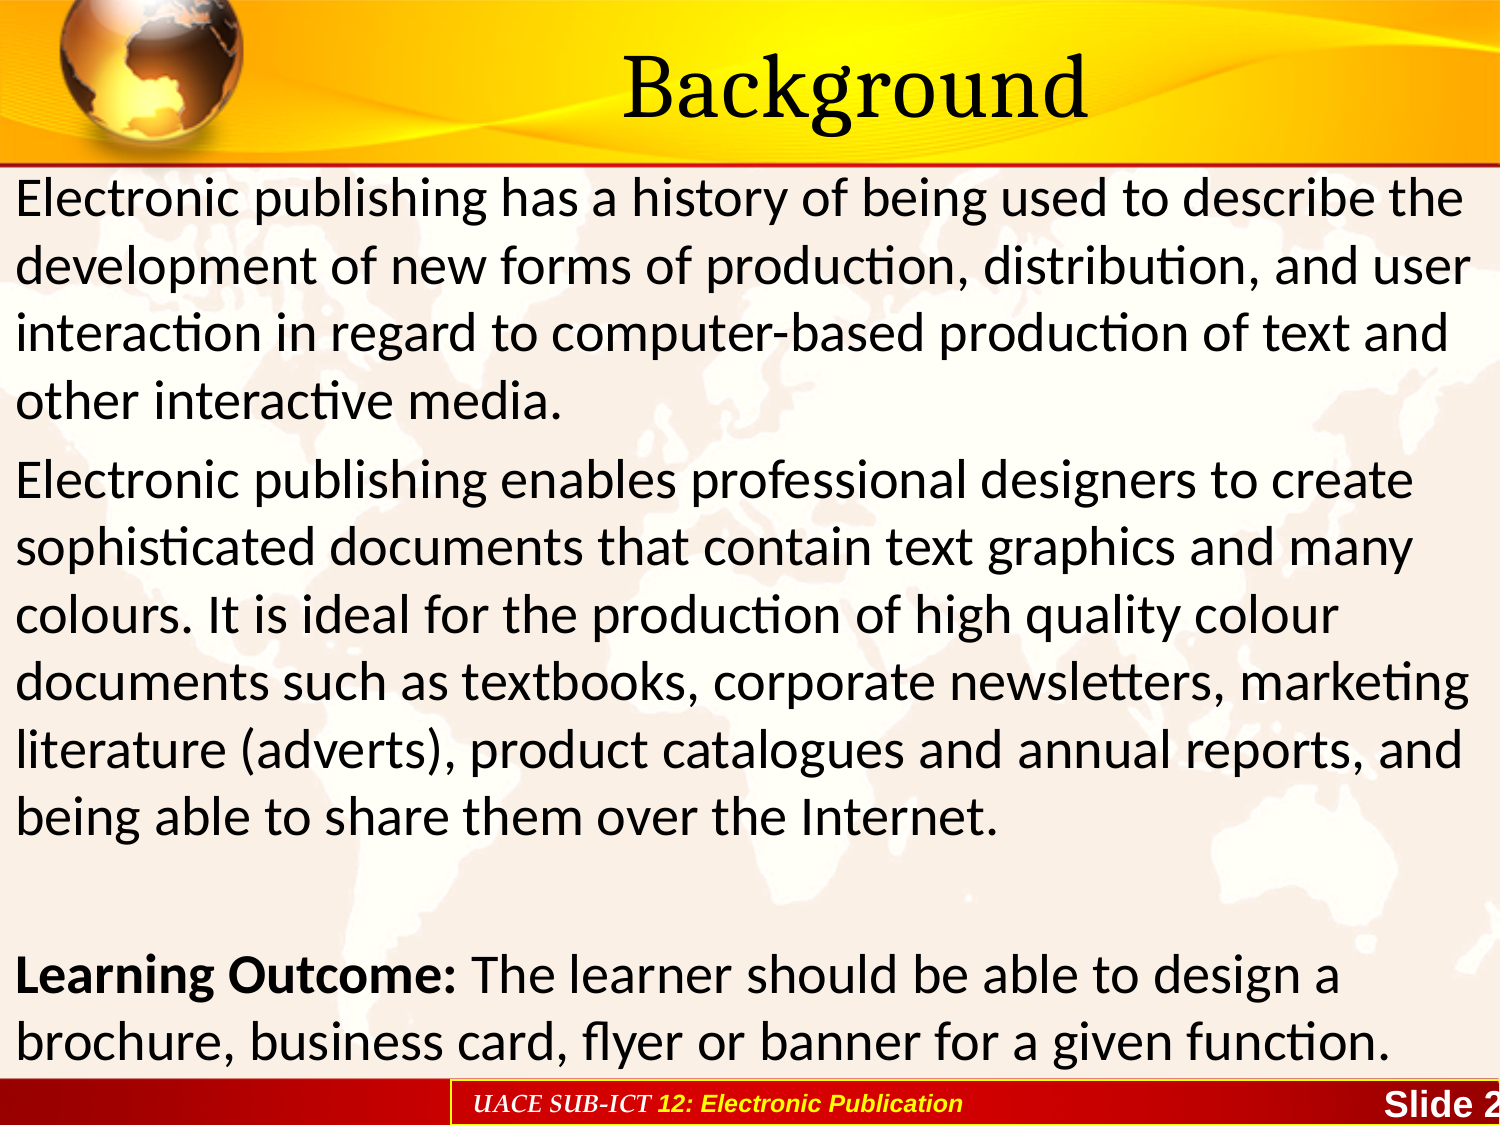

# Background
Electronic publishing has a history of being used to describe the development of new forms of production, distribution, and user interaction in regard to computer-based production of text and other interactive media.
Electronic publishing enables professional designers to create sophisticated documents that contain text graphics and many colours. It is ideal for the production of high quality colour documents such as textbooks, corporate newsletters, marketing literature (adverts), product catalogues and annual reports, and being able to share them over the Internet.

Learning Outcome: The learner should be able to design a brochure, business card, flyer or banner for a given function.